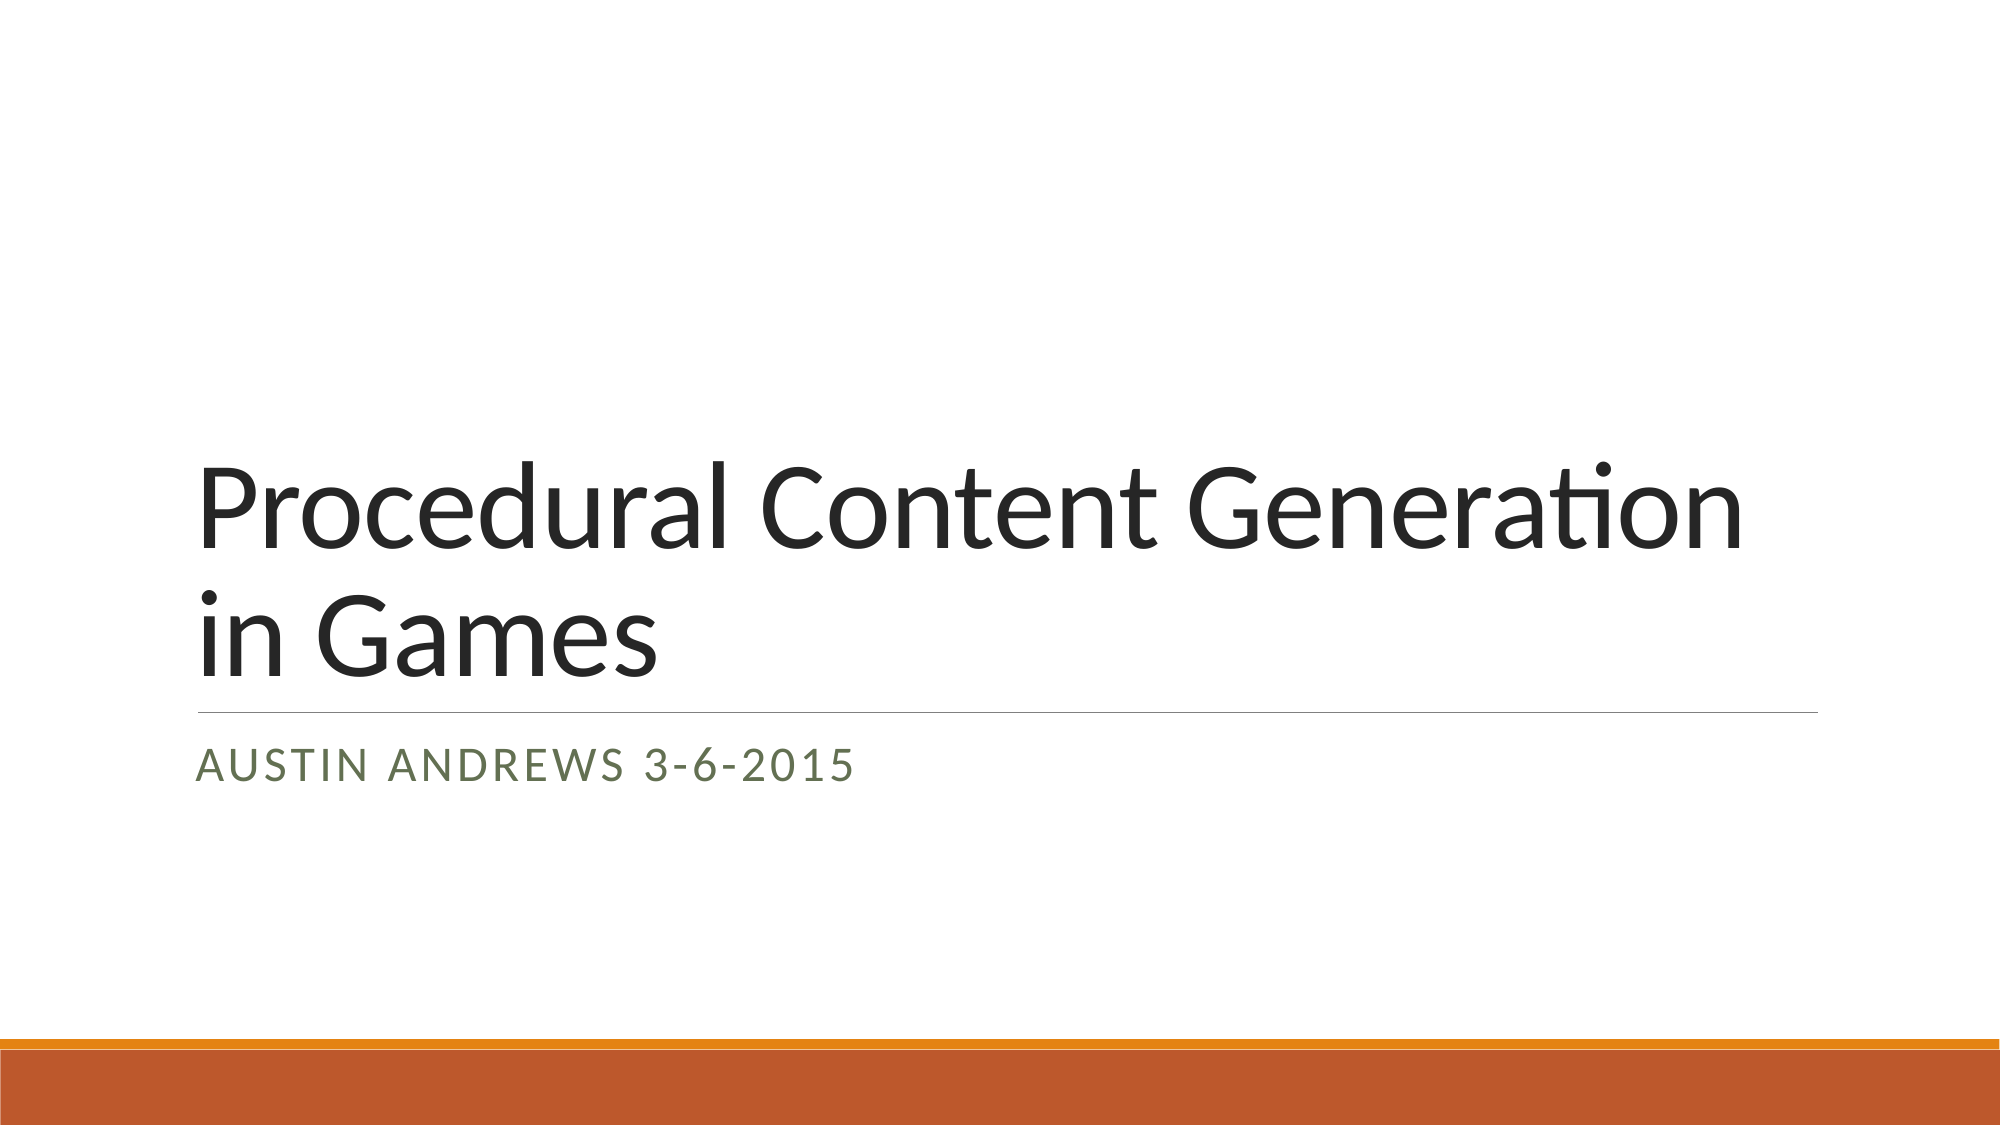

# Procedural Content Generation in Games
Austin Andrews 3-6-2015